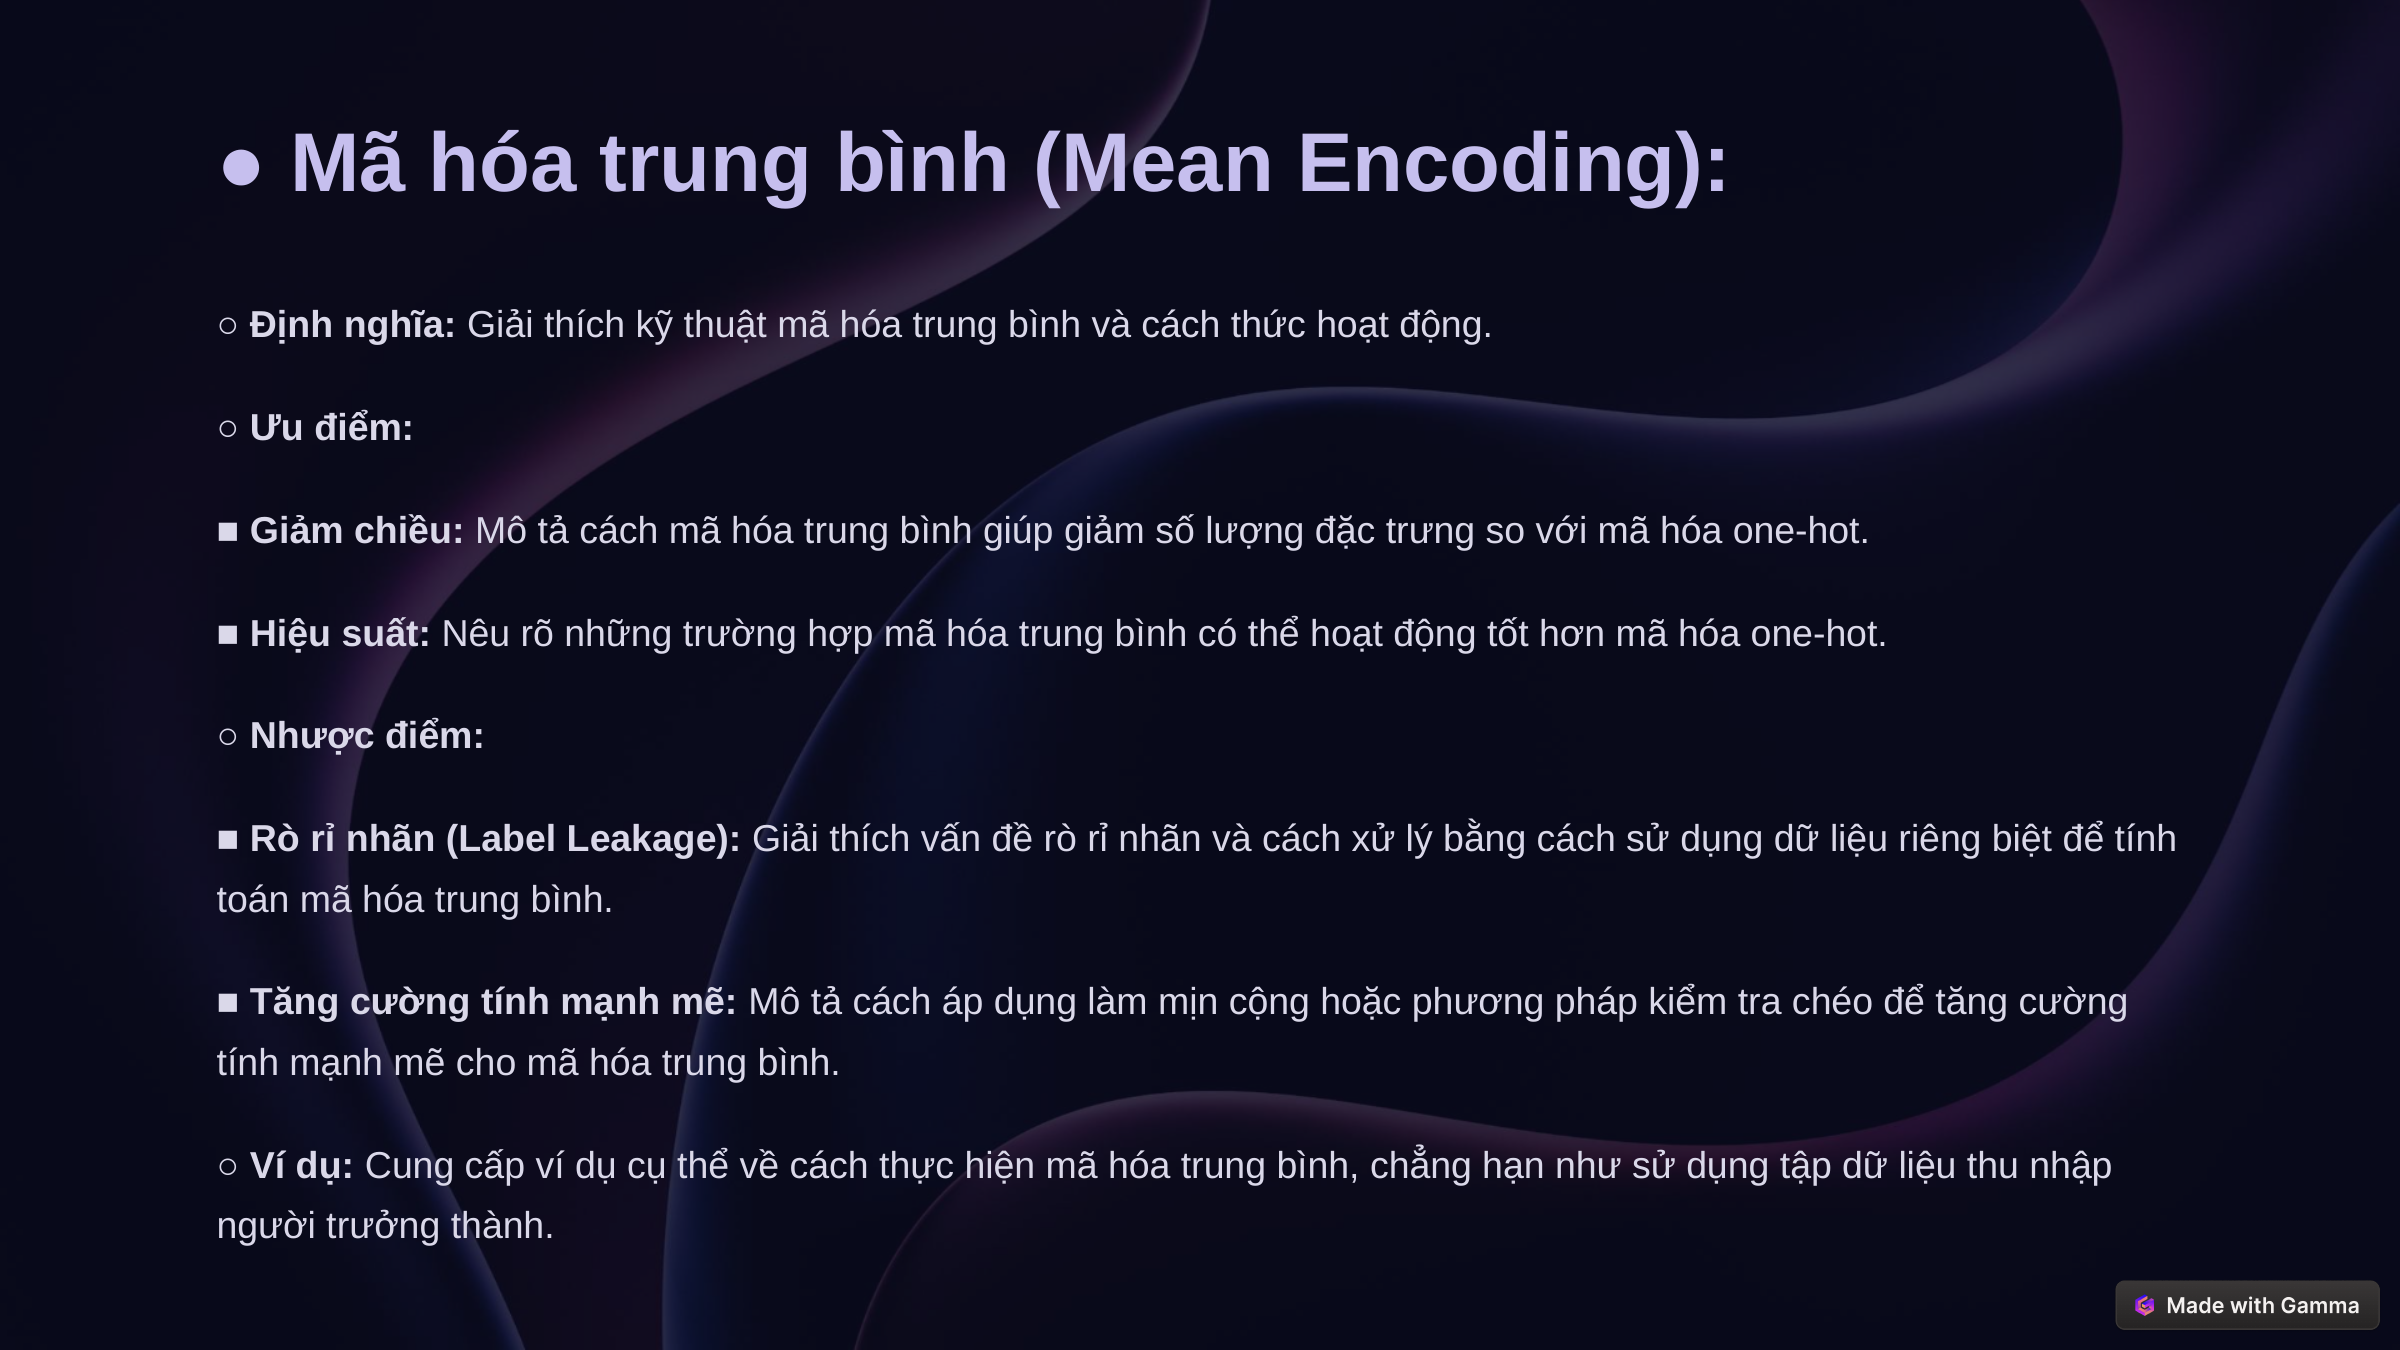

● Mã hóa trung bình (Mean Encoding):
○ Định nghĩa: Giải thích kỹ thuật mã hóa trung bình và cách thức hoạt động.
○ Ưu điểm:
■ Giảm chiều: Mô tả cách mã hóa trung bình giúp giảm số lượng đặc trưng so với mã hóa one-hot.
■ Hiệu suất: Nêu rõ những trường hợp mã hóa trung bình có thể hoạt động tốt hơn mã hóa one-hot.
○ Nhược điểm:
■ Rò rỉ nhãn (Label Leakage): Giải thích vấn đề rò rỉ nhãn và cách xử lý bằng cách sử dụng dữ liệu riêng biệt để tính toán mã hóa trung bình.
■ Tăng cường tính mạnh mẽ: Mô tả cách áp dụng làm mịn cộng hoặc phương pháp kiểm tra chéo để tăng cường tính mạnh mẽ cho mã hóa trung bình.
○ Ví dụ: Cung cấp ví dụ cụ thể về cách thực hiện mã hóa trung bình, chẳng hạn như sử dụng tập dữ liệu thu nhập người trưởng thành.